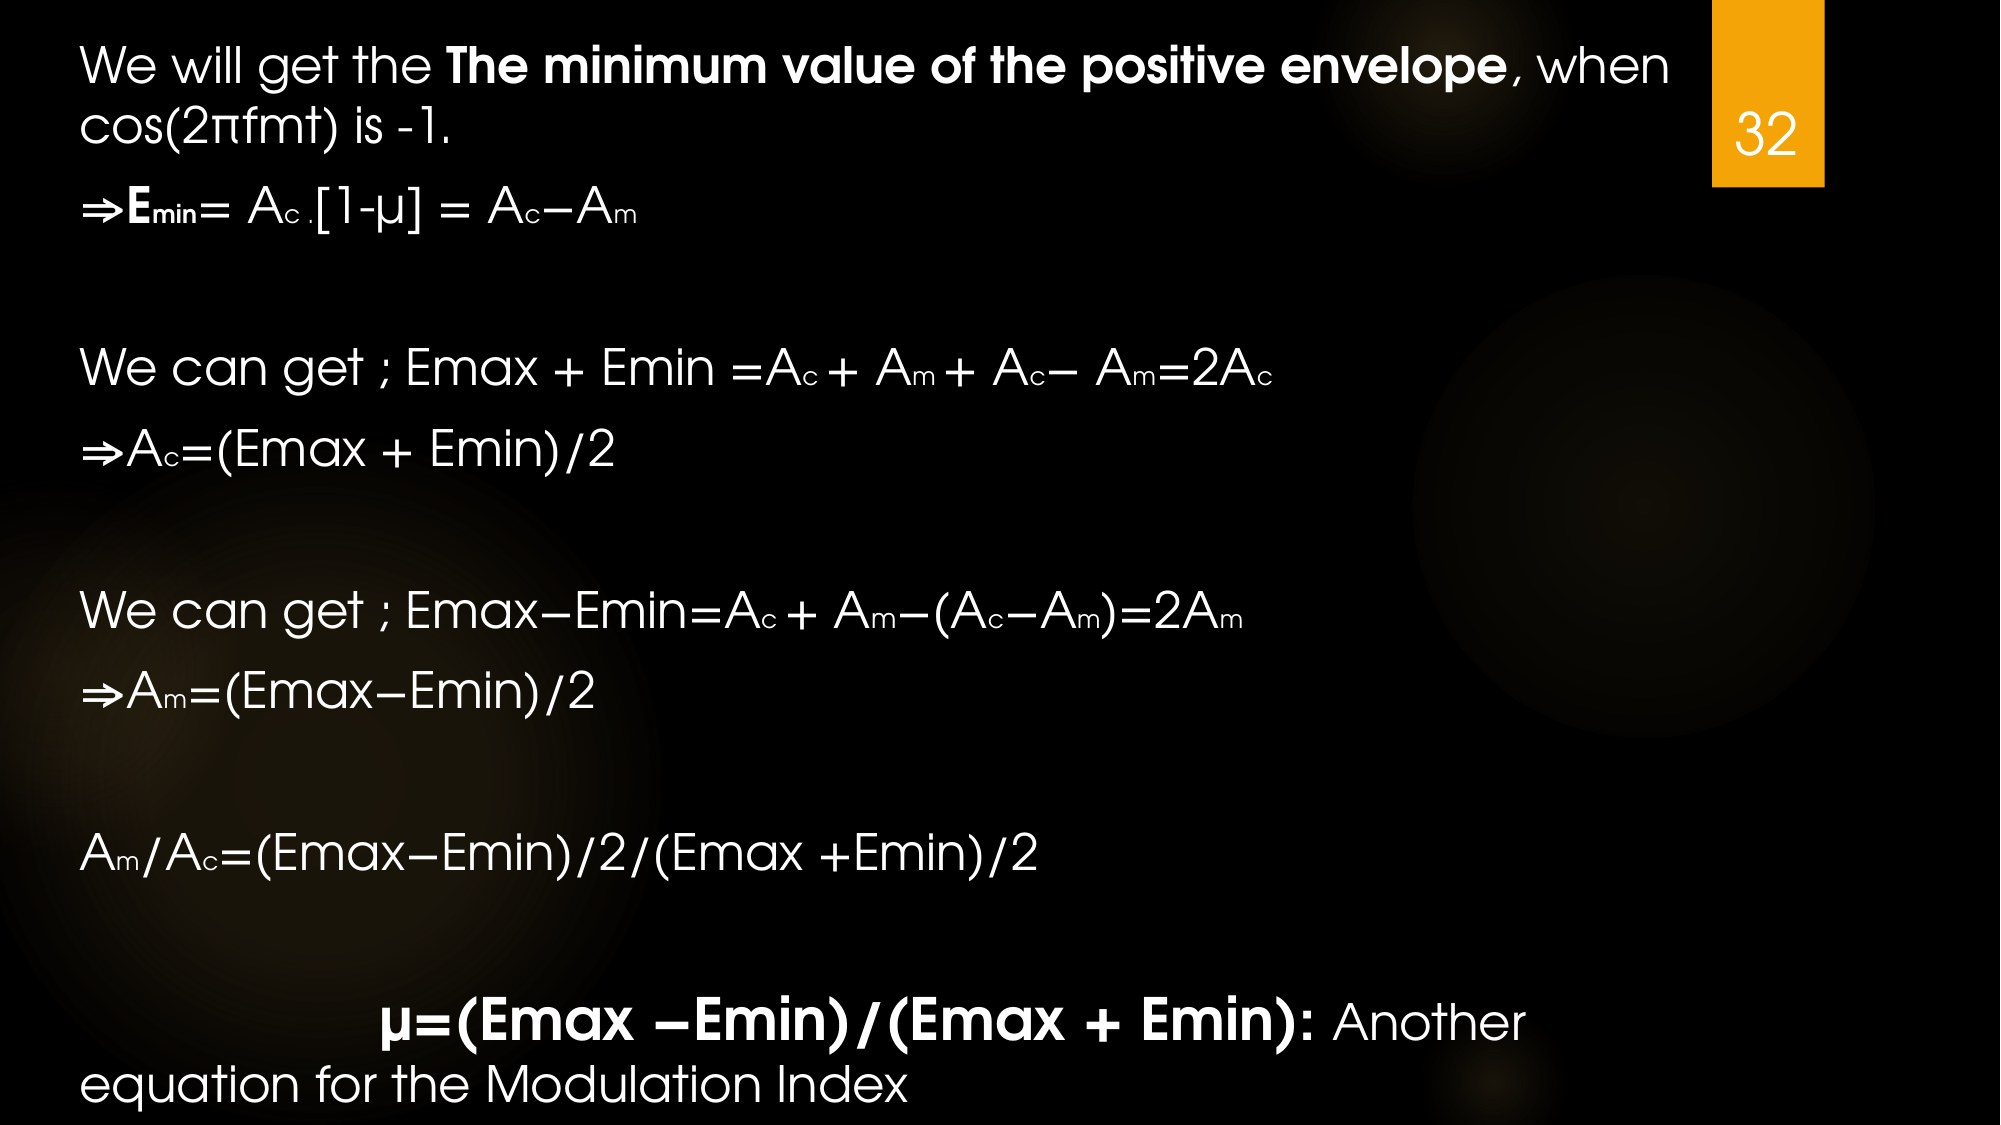

We will get the The minimum value of the positive envelope, when cos(2πfmt) is -1.
⇒Emin= Ac .[1-μ] = Ac−Am

We can get ; Emax + Emin =Ac + Am + Ac− Am=2Ac
⇒Ac=(Emax + Emin)/2

We can get ; Emax−Emin=Ac + Am−(Ac−Am)=2Am
⇒Am=(Emax−Emin)/2

Am/Ac=(Emax−Emin)/2/(Emax +Emin)/2

		μ=(Emax −Emin)/(Emax + Emin): Another equation for the Modulation Index
32